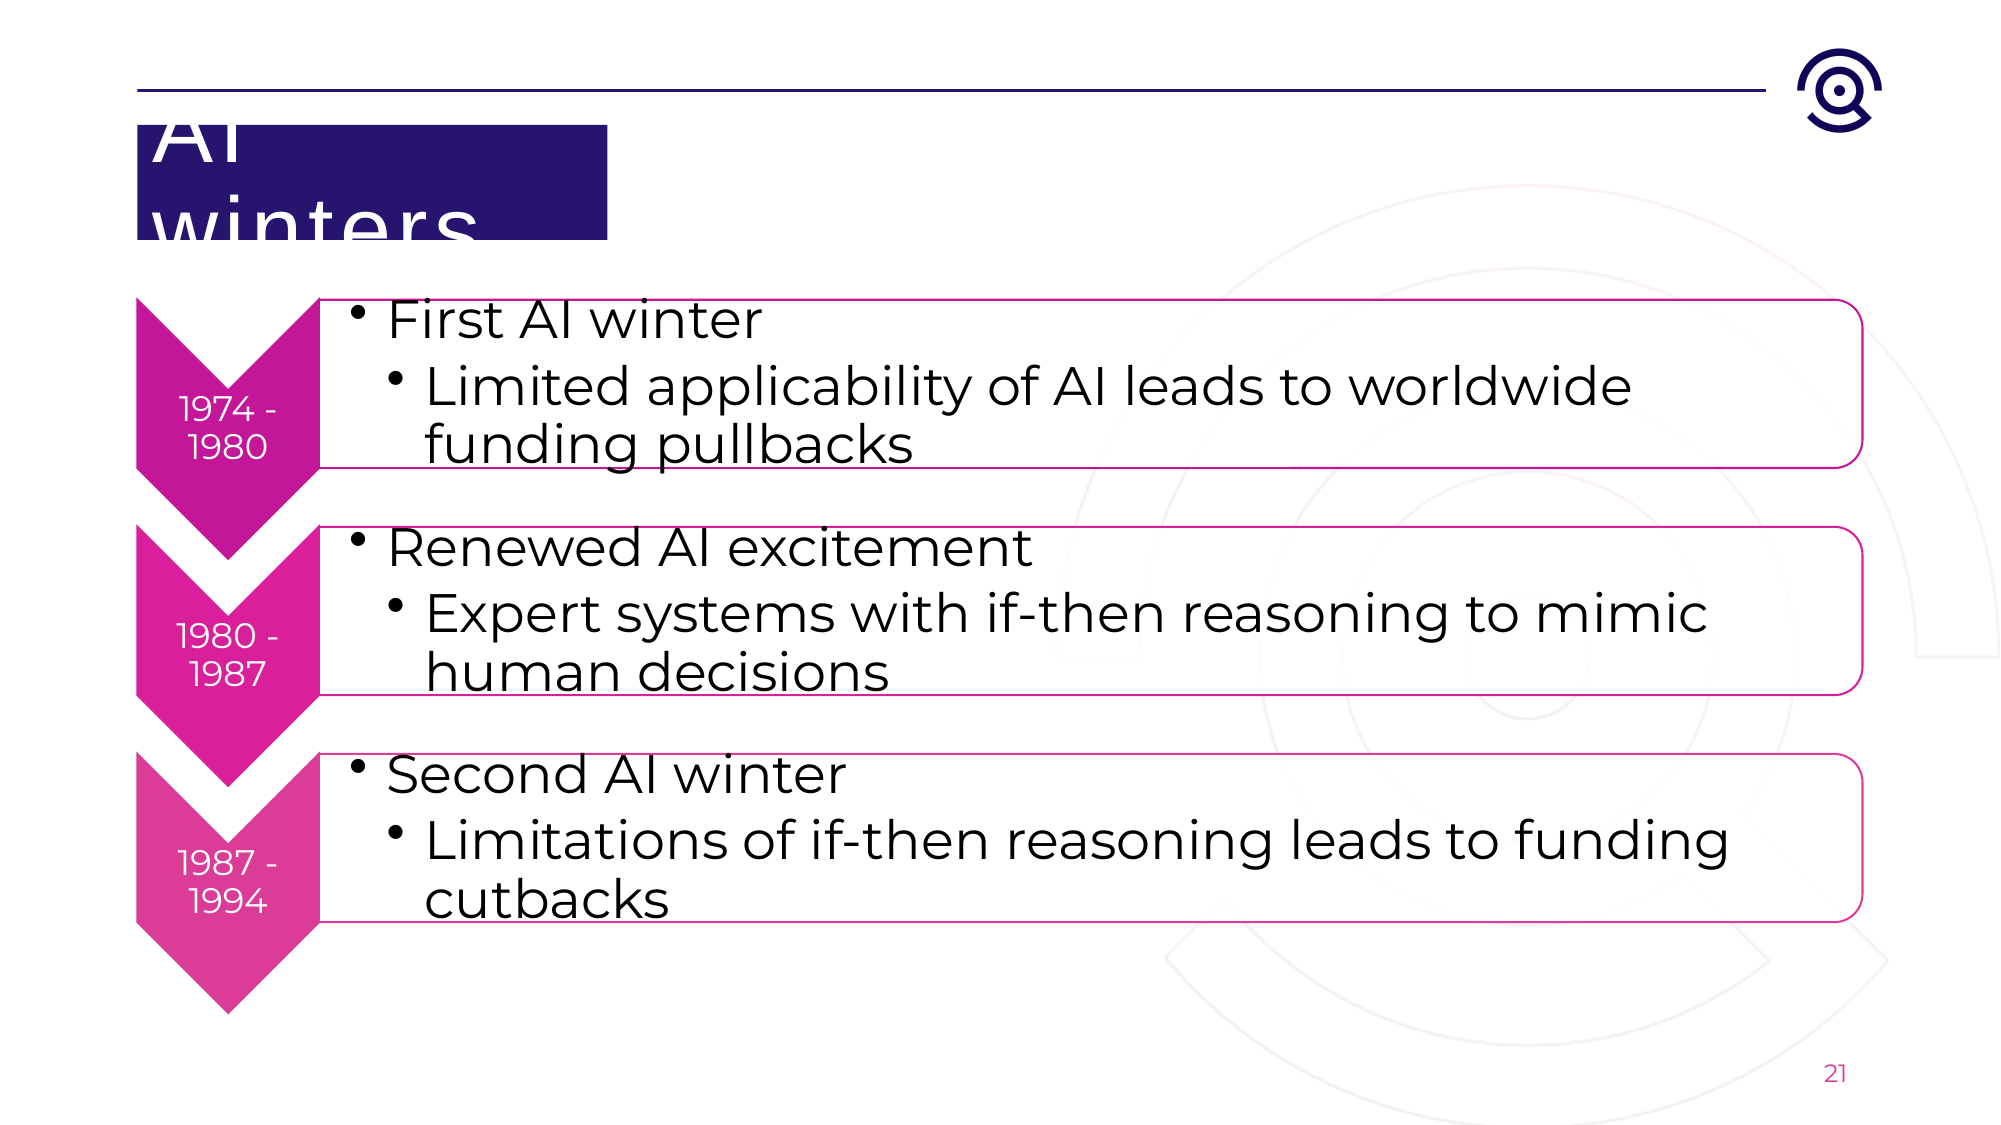

# AI winters
1974 - 1980
First AI winter
Limited applicability of AI leads to worldwide funding pullbacks
1980 - 1987
Renewed AI excitement
Expert systems with if-then reasoning to mimic human decisions
1987 - 1994
Second AI winter
Limitations of if-then reasoning leads to funding cutbacks
21